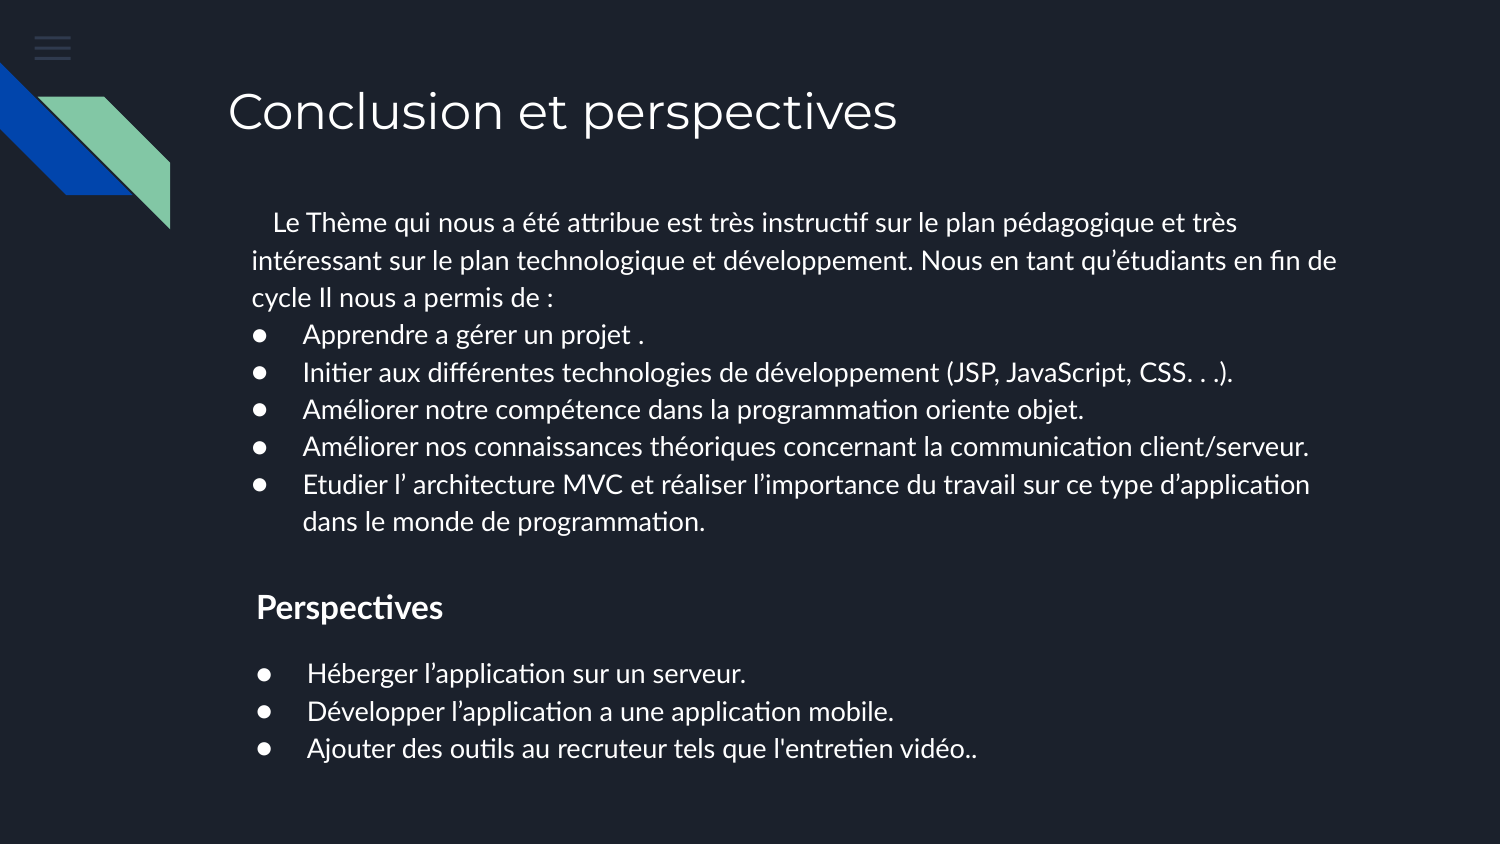

# Conclusion et perspectives
   Le Thème qui nous a été attribue est très instructif sur le plan pédagogique et très intéressant sur le plan technologique et développement. Nous en tant qu’étudiants en fin de cycle Il nous a permis de :
Apprendre a gérer un projet .
Initier aux différentes technologies de développement (JSP, JavaScript, CSS. . .).
Améliorer notre compétence dans la programmation oriente objet.
Améliorer nos connaissances théoriques concernant la communication client/serveur.
Etudier l’ architecture MVC et réaliser l’importance du travail sur ce type d’application dans le monde de programmation.
Perspectives

Héberger l’application sur un serveur.
Développer l’application a une application mobile.
Ajouter des outils au recruteur tels que l'entretien vidéo..